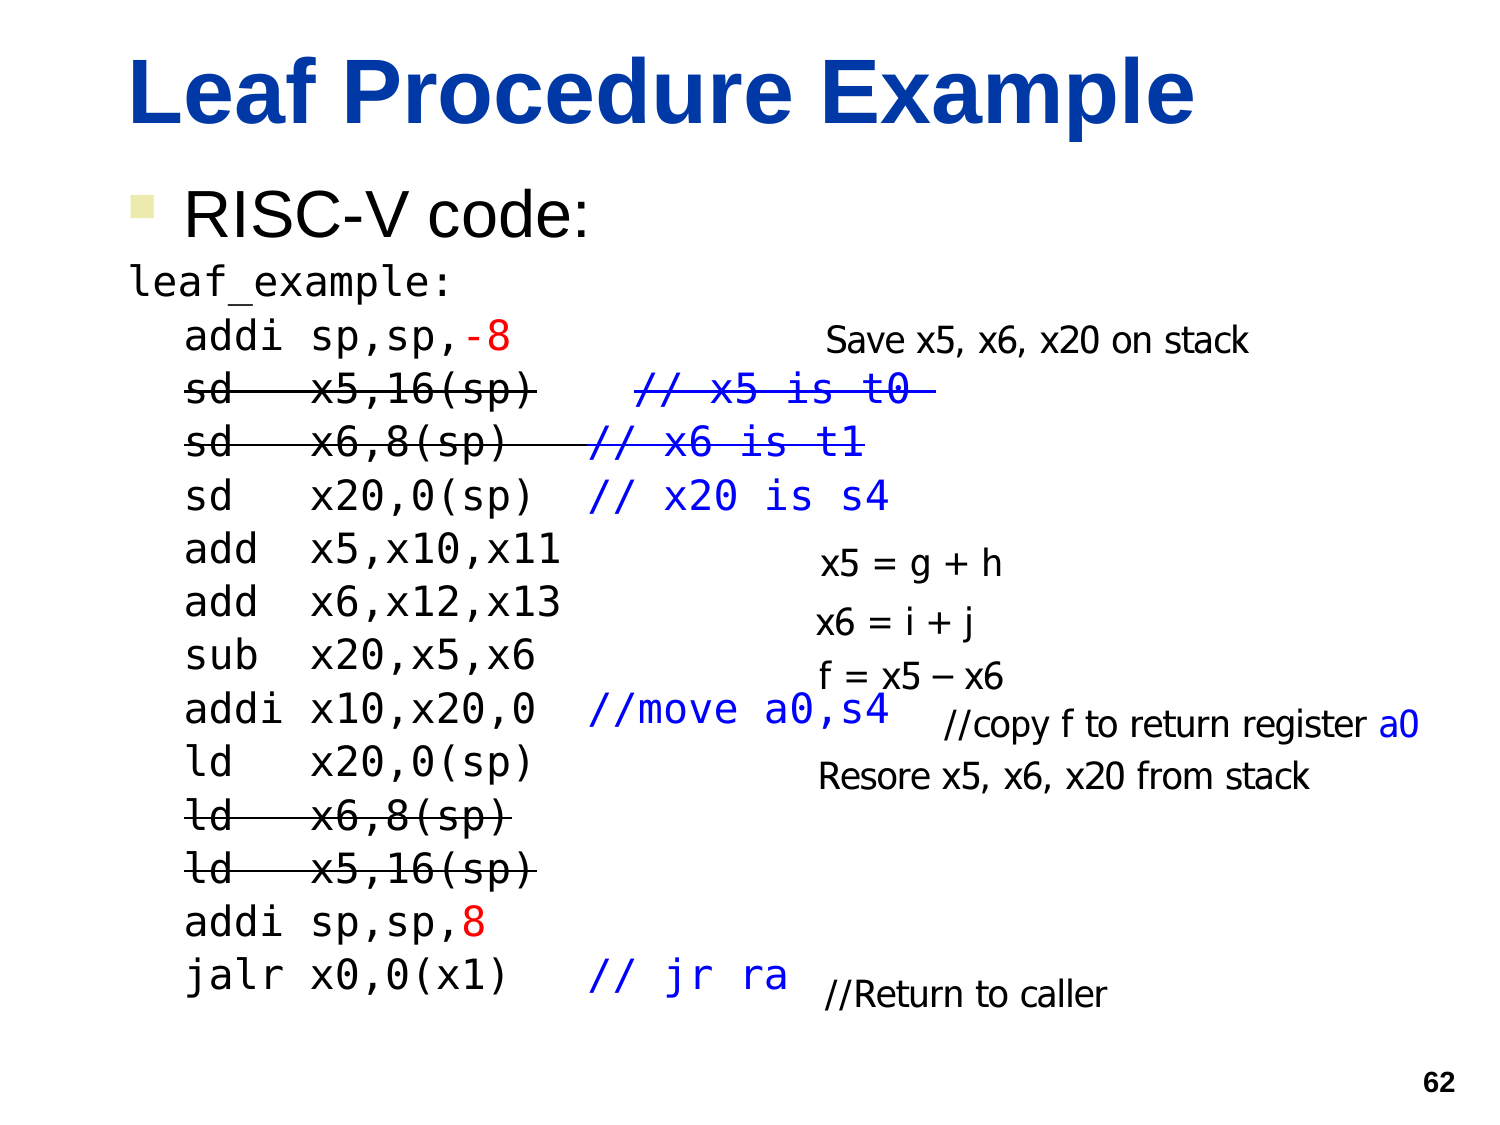

# Leaf Procedure Example
RISC-V code:
leaf_example:
	addi sp,sp,-8
	sd   x5,16(sp)	// x5 is t0
	sd   x6,8(sp)   // x6 is t1
	sd   x20,0(sp)  // x20 is s4
	add  x5,x10,x11
	add  x6,x12,x13
	sub  x20,x5,x6
	addi x10,x20,0  //move a0,s4
	ld   x20,0(sp)
	ld   x6,8(sp)
	ld   x5,16(sp)
	addi sp,sp,8
	jalr x0,0(x1)   // jr ra

Save x5, x6, x20 on stack
x5 = g + h
x6 = i + j
f = x5 – x6
//copy f to return register a0
Resore x5, x6, x20 from stack
//Return to caller
62